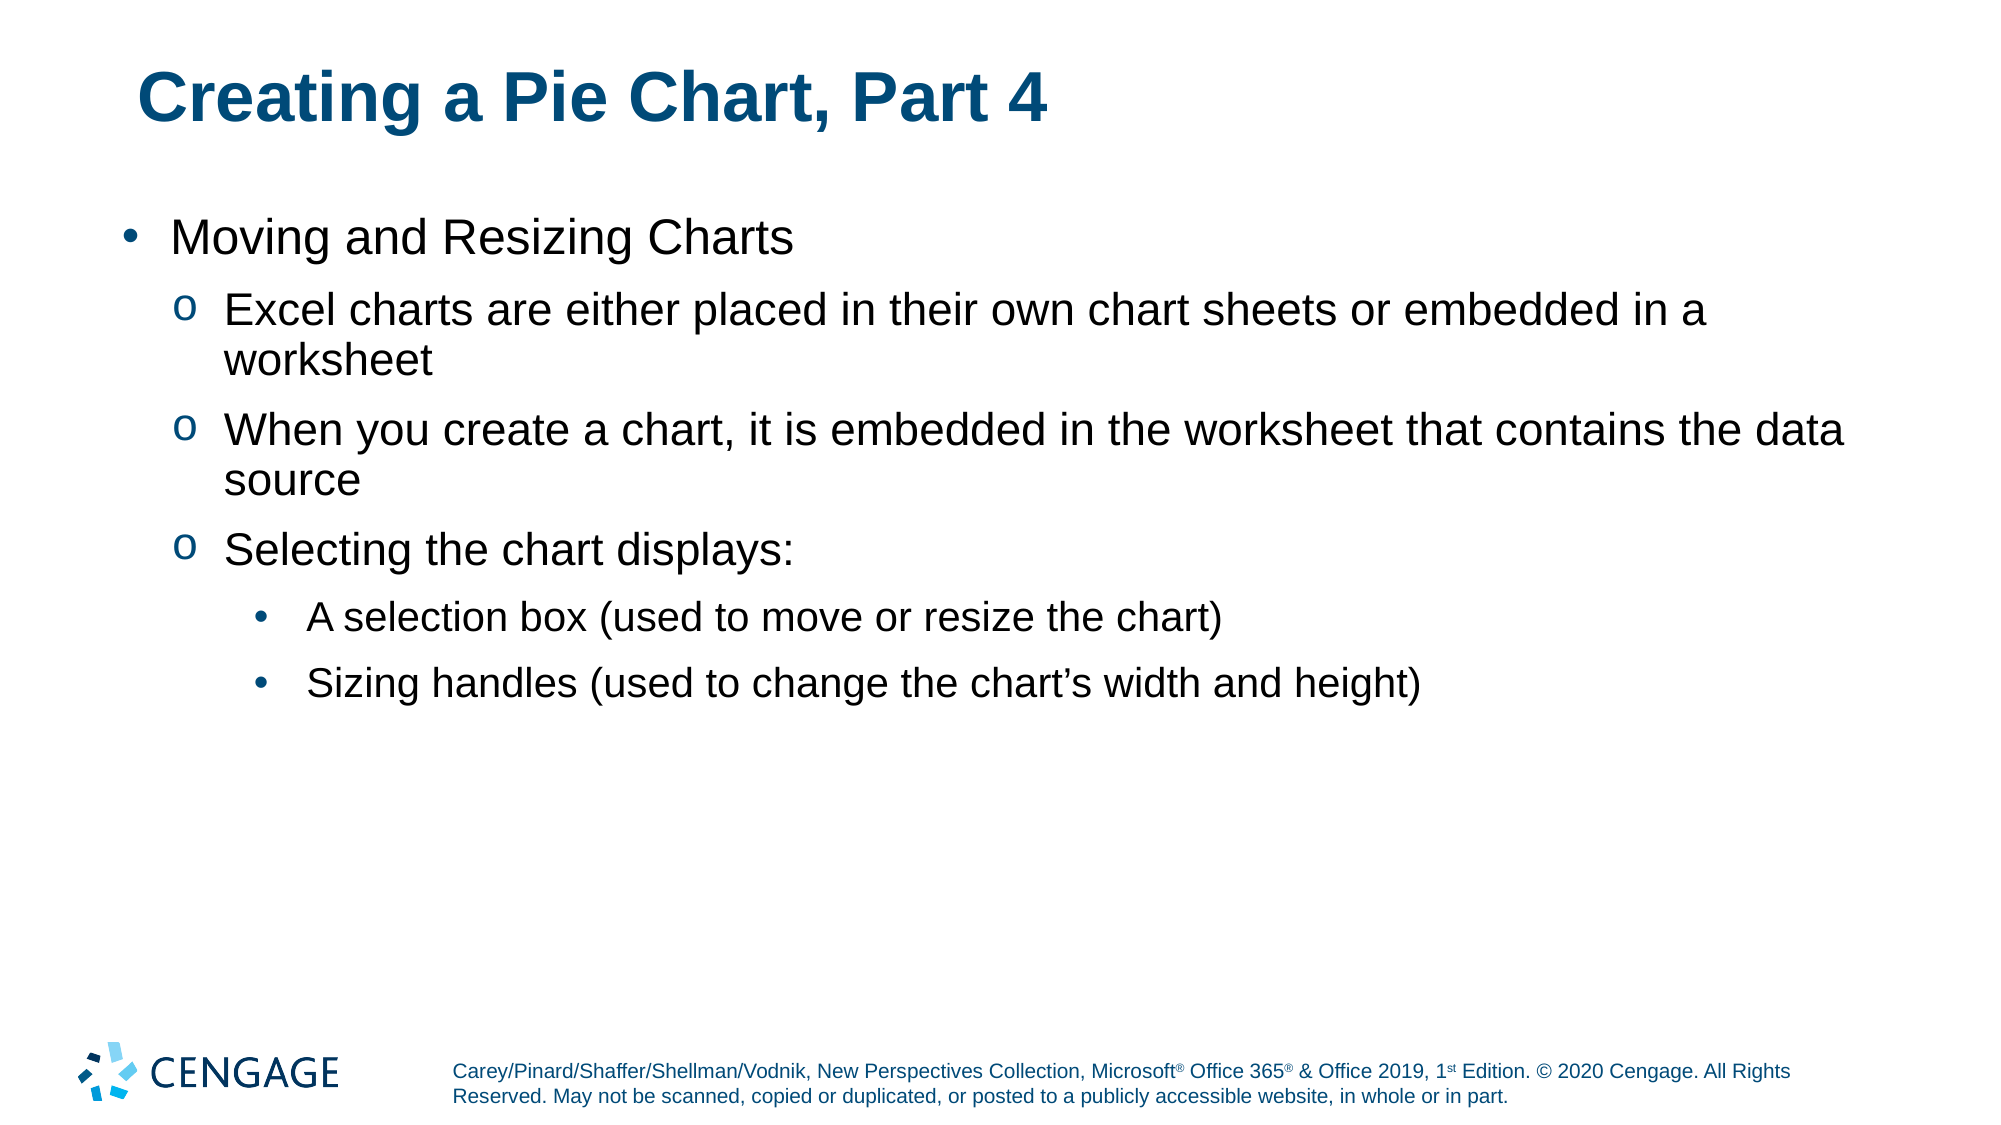

# Creating a Pie Chart, Part 4
Moving and Resizing Charts
Excel charts are either placed in their own chart sheets or embedded in a worksheet
When you create a chart, it is embedded in the worksheet that contains the data source
Selecting the chart displays:
A selection box (used to move or resize the chart)
Sizing handles (used to change the chart’s width and height)